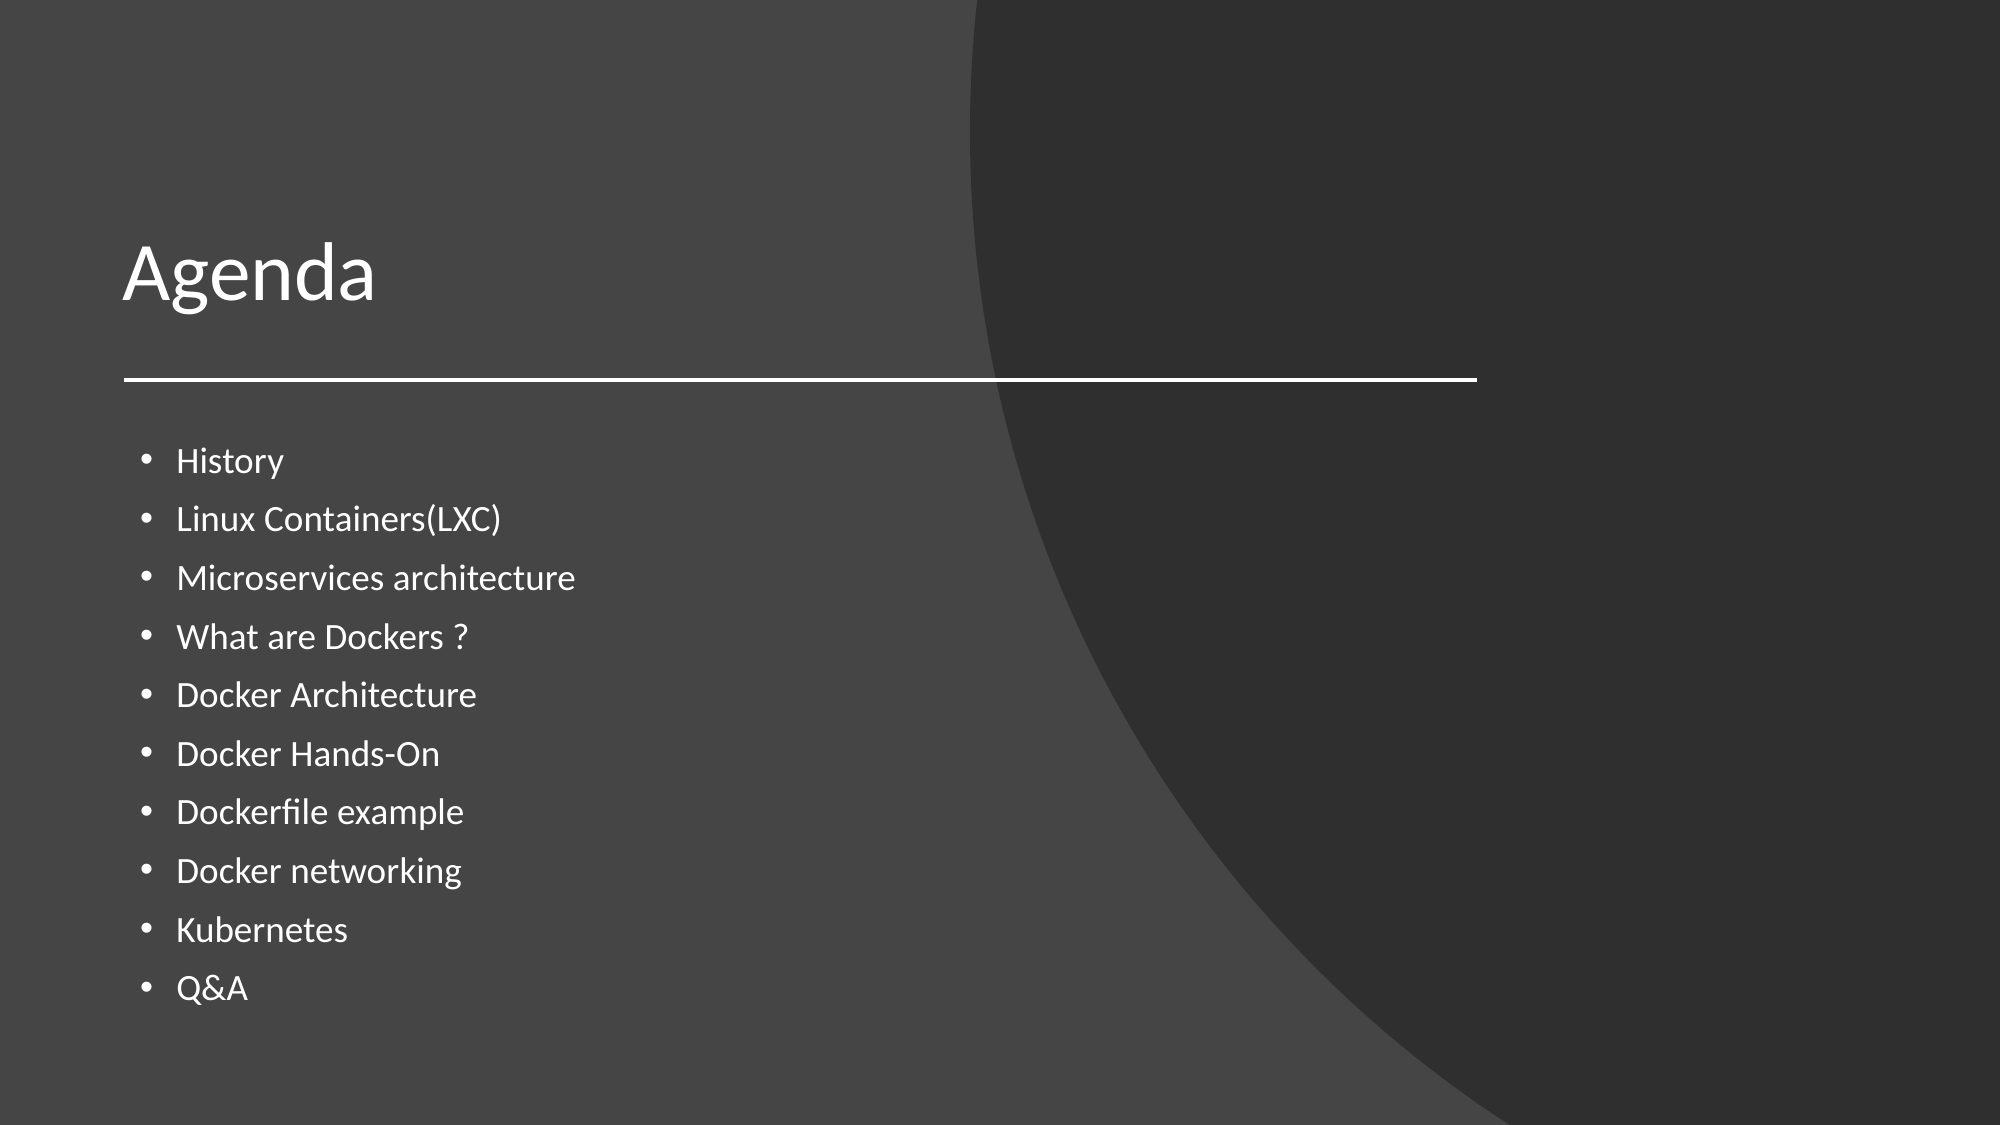

# Agenda
History
Linux Containers(LXC)
Microservices architecture
What are Dockers ?
Docker Architecture
Docker Hands-On
Dockerfile example
Docker networking
Kubernetes
Q&A